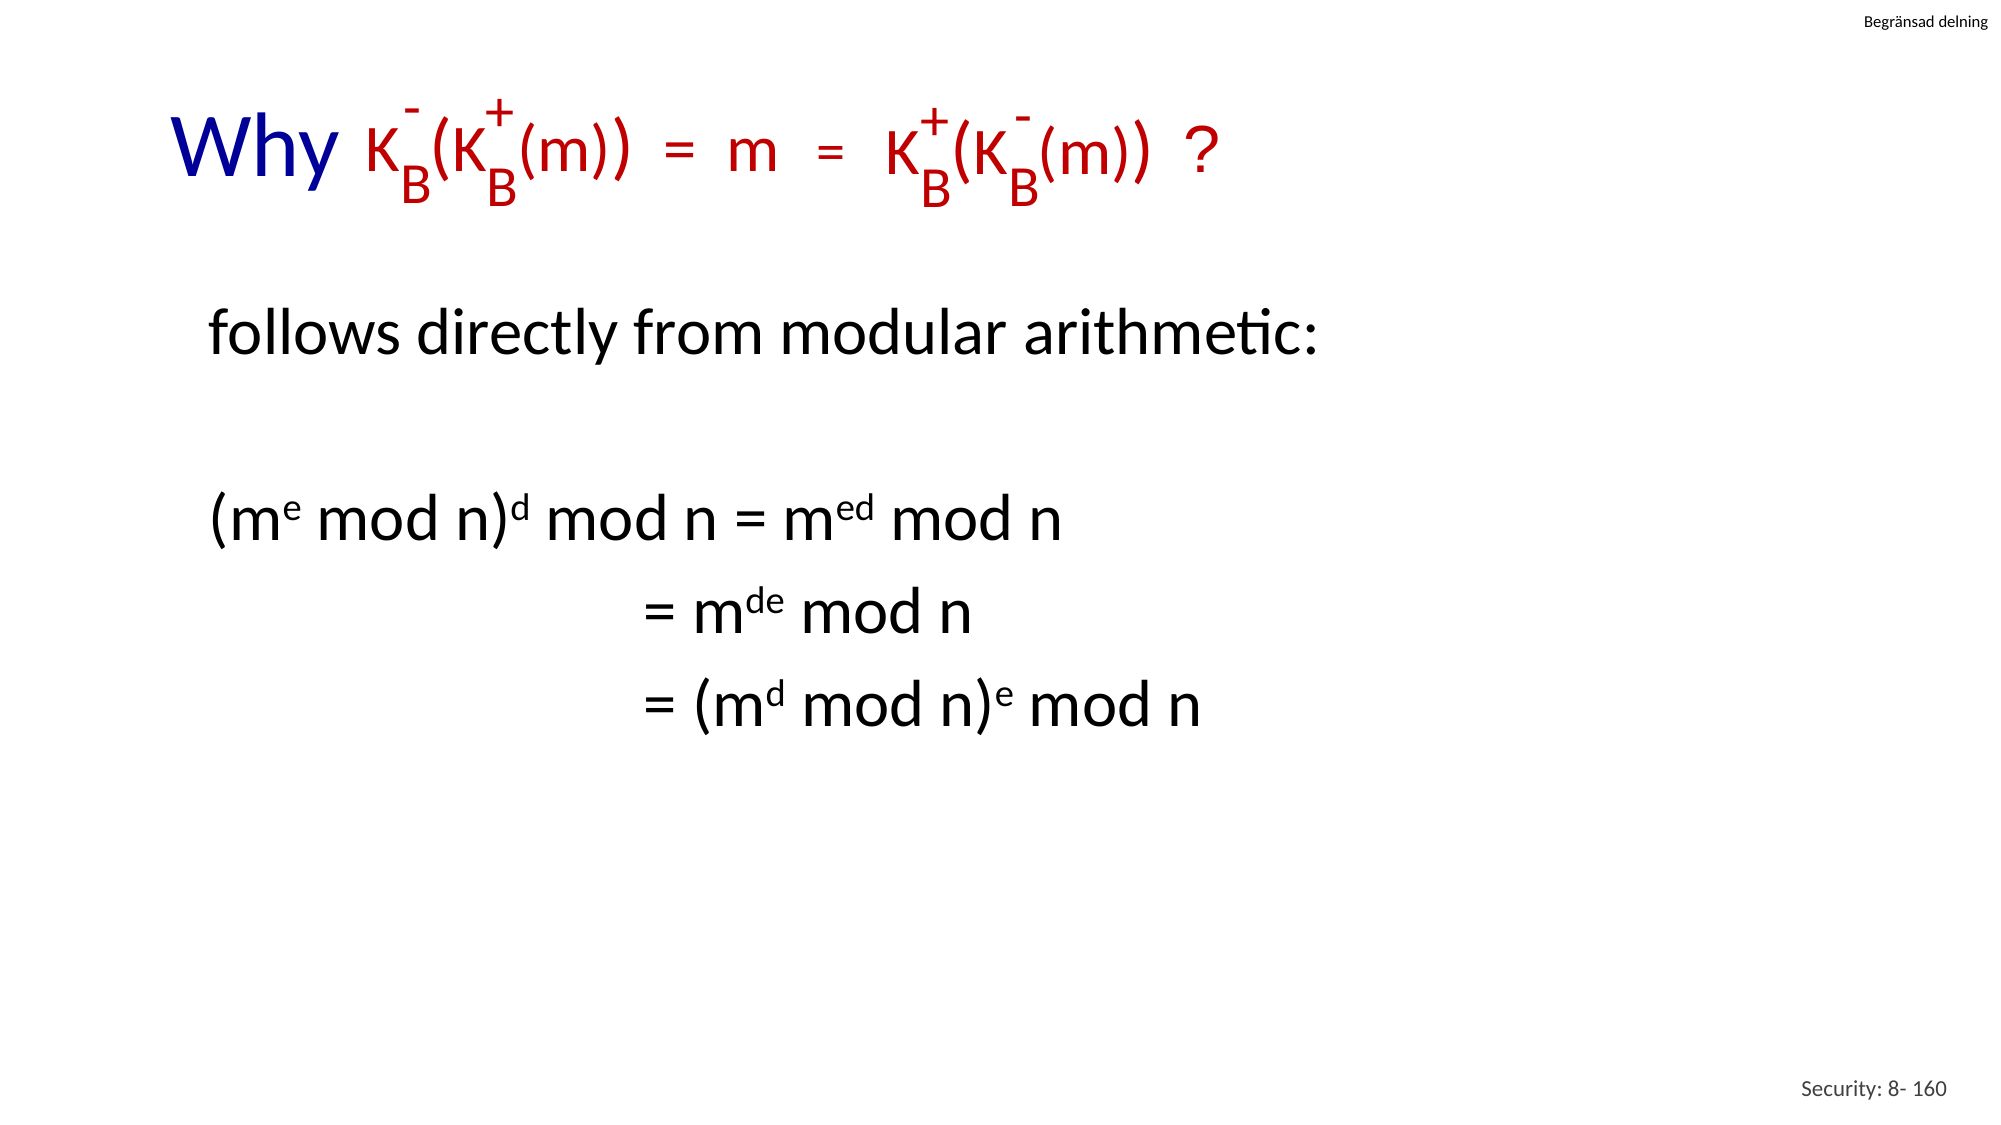

-
+
K  (K  (m))  =  m
B
B
-
+
K  (K  (m))
=
B
B
Why
?

follows directly from modular arithmetic:

(me mod n)d mod n = med mod n
                             = mde mod n
                             = (md mod n)e mod n

Security: 8- 160